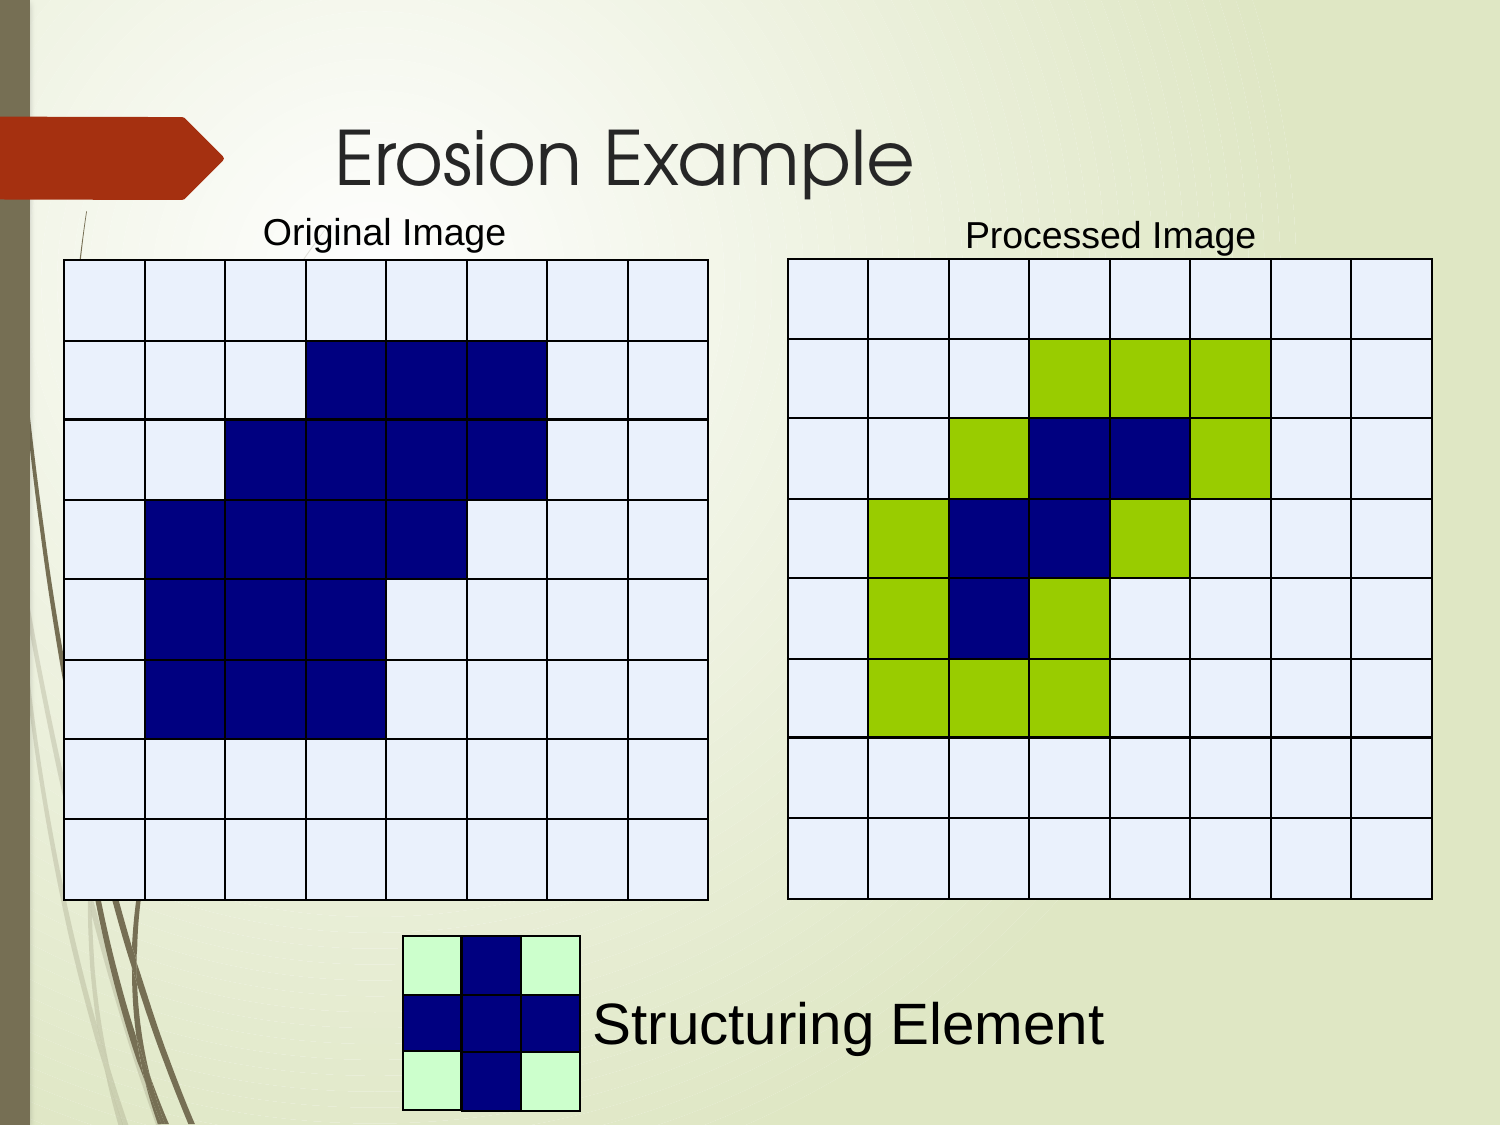

# Erosion Example
Original Image
Processed Image

Structuring Element